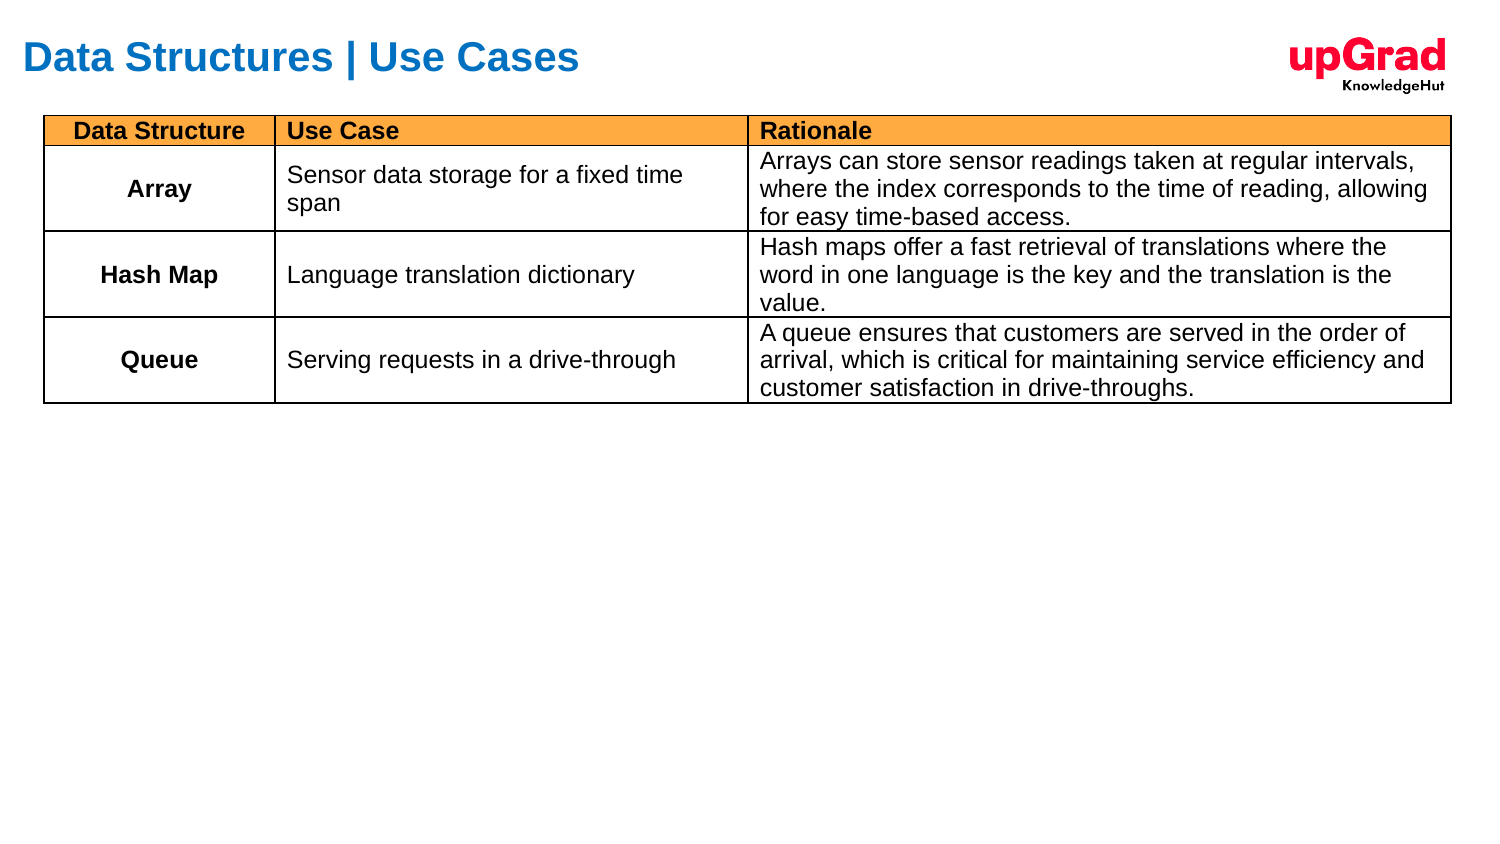

# Data Structures | Use Cases
| Data Structure | Use Case | Rationale |
| --- | --- | --- |
| Array | Sensor data storage for a fixed time span | Arrays can store sensor readings taken at regular intervals, where the index corresponds to the time of reading, allowing for easy time-based access. |
| Hash Map | Language translation dictionary | Hash maps offer a fast retrieval of translations where the word in one language is the key and the translation is the value. |
| Queue | Serving requests in a drive-through | A queue ensures that customers are served in the order of arrival, which is critical for maintaining service efficiency and customer satisfaction in drive-throughs. |